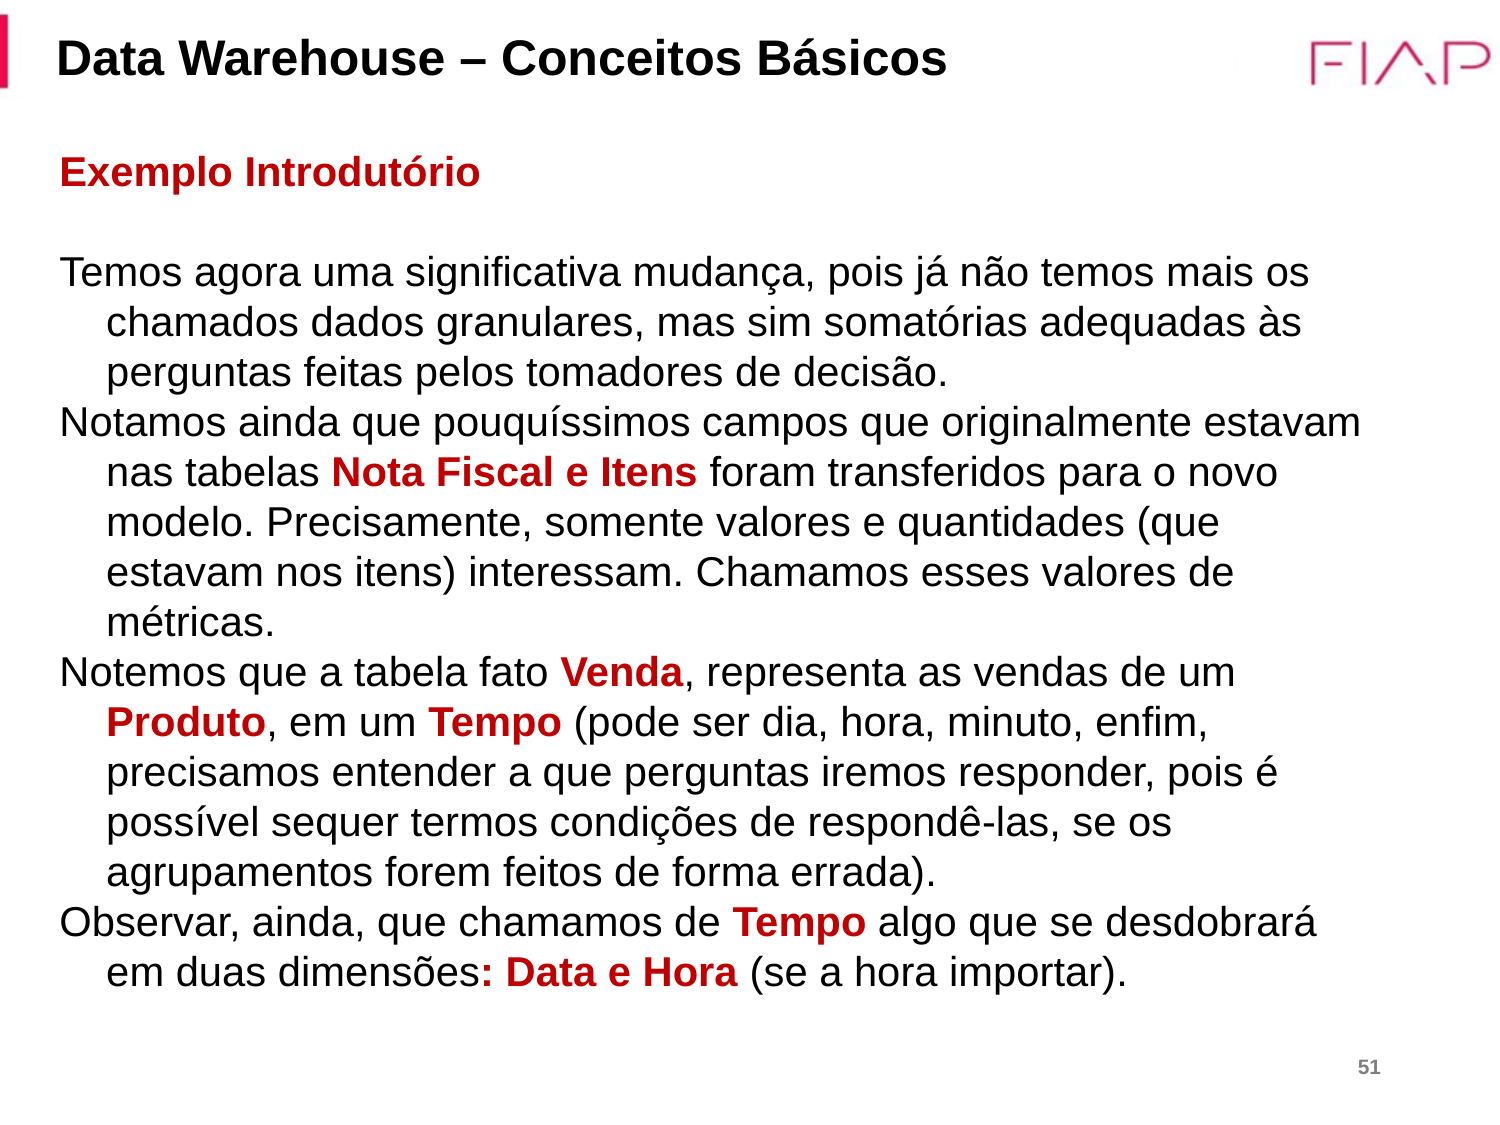

Data Warehouse – Conceitos Básicos
Exemplo Introdutório

Temos agora uma significativa mudança, pois já não temos mais os chamados dados granulares, mas sim somatórias adequadas às perguntas feitas pelos tomadores de decisão.
Notamos ainda que pouquíssimos campos que originalmente estavam nas tabelas Nota Fiscal e Itens foram transferidos para o novo modelo. Precisamente, somente valores e quantidades (que estavam nos itens) interessam. Chamamos esses valores de métricas.
Notemos que a tabela fato Venda, representa as vendas de um Produto, em um Tempo (pode ser dia, hora, minuto, enfim, precisamos entender a que perguntas iremos responder, pois é possível sequer termos condições de respondê-las, se os agrupamentos forem feitos de forma errada).
Observar, ainda, que chamamos de Tempo algo que se desdobrará em duas dimensões: Data e Hora (se a hora importar).